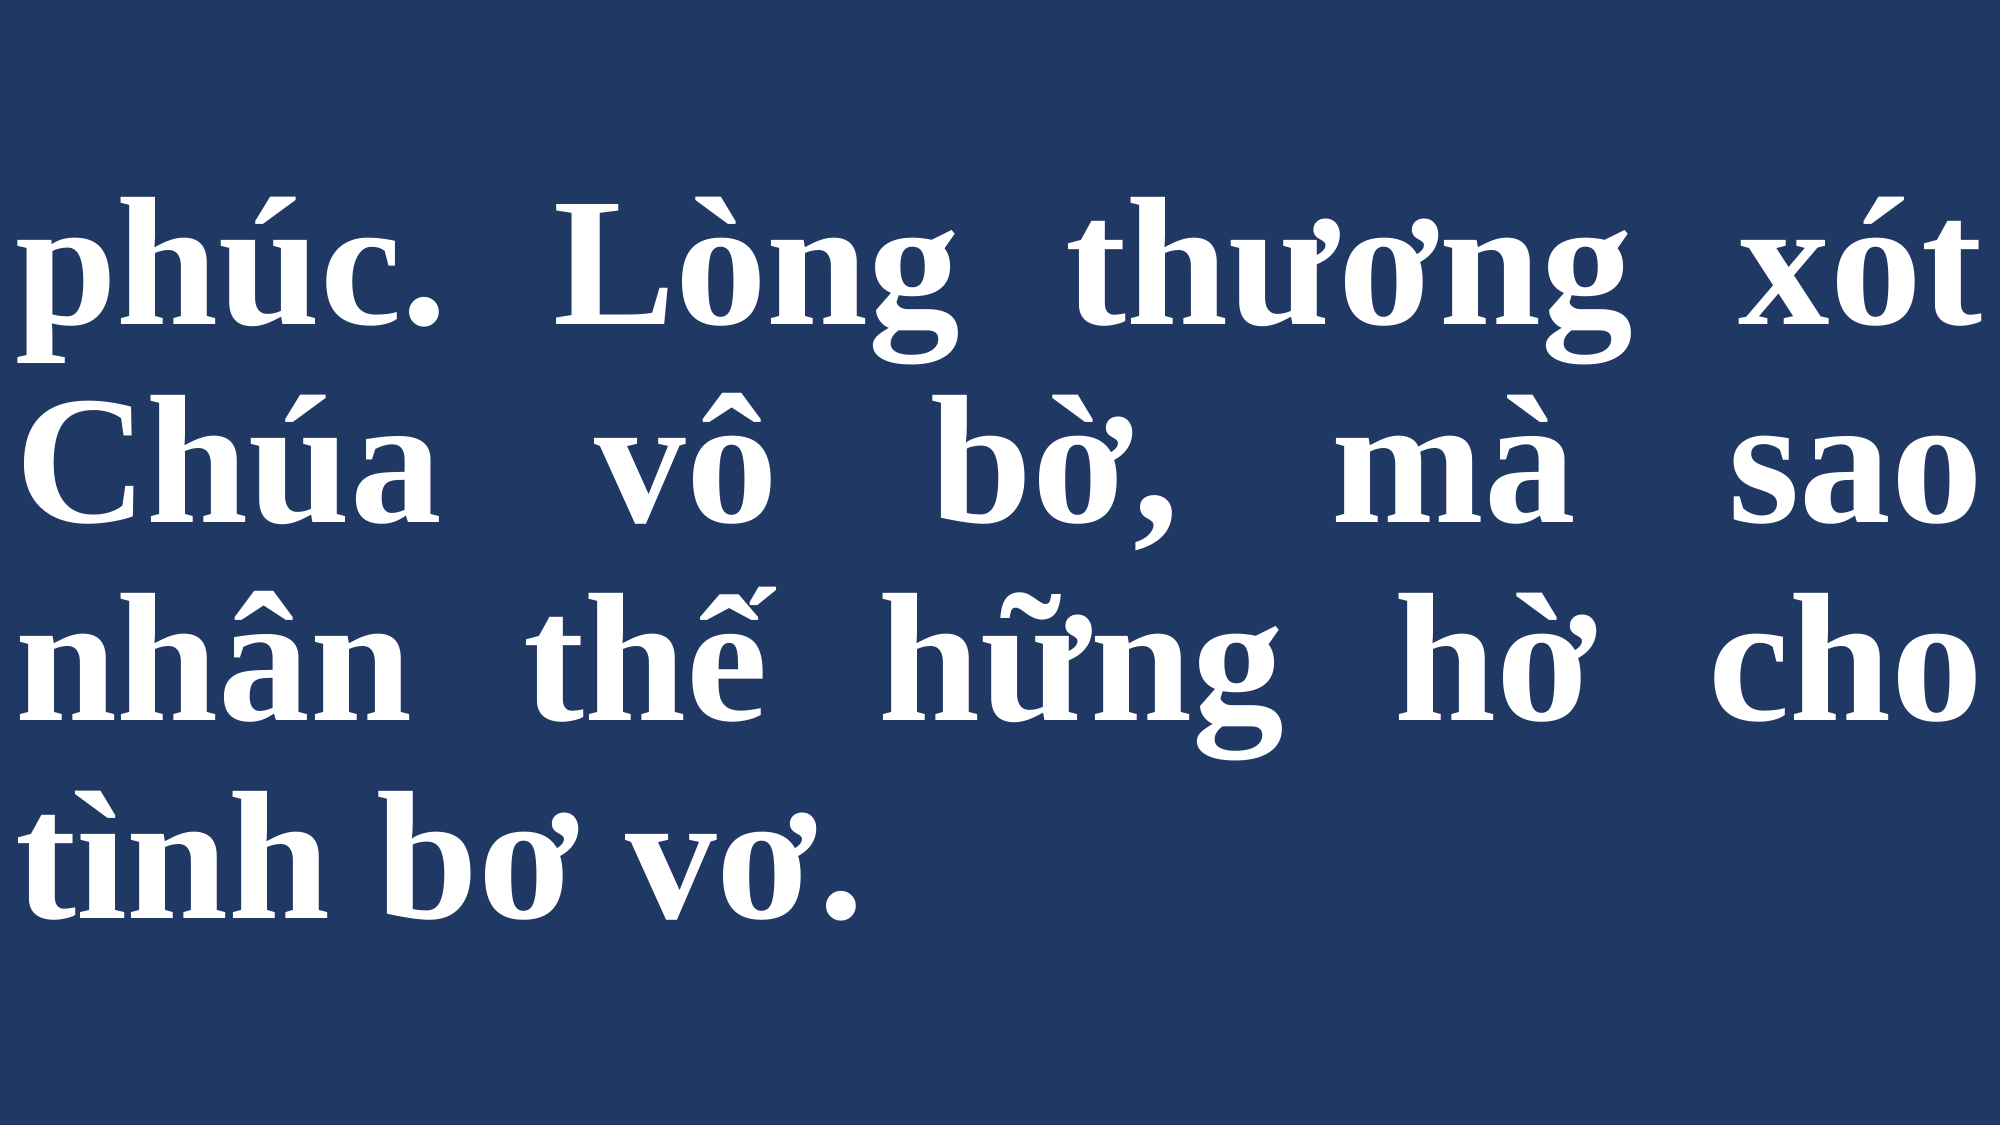

# phúc. Lòng thương xót Chúa vô bờ, mà sao nhân thế hững hờ cho tình bơ vơ.